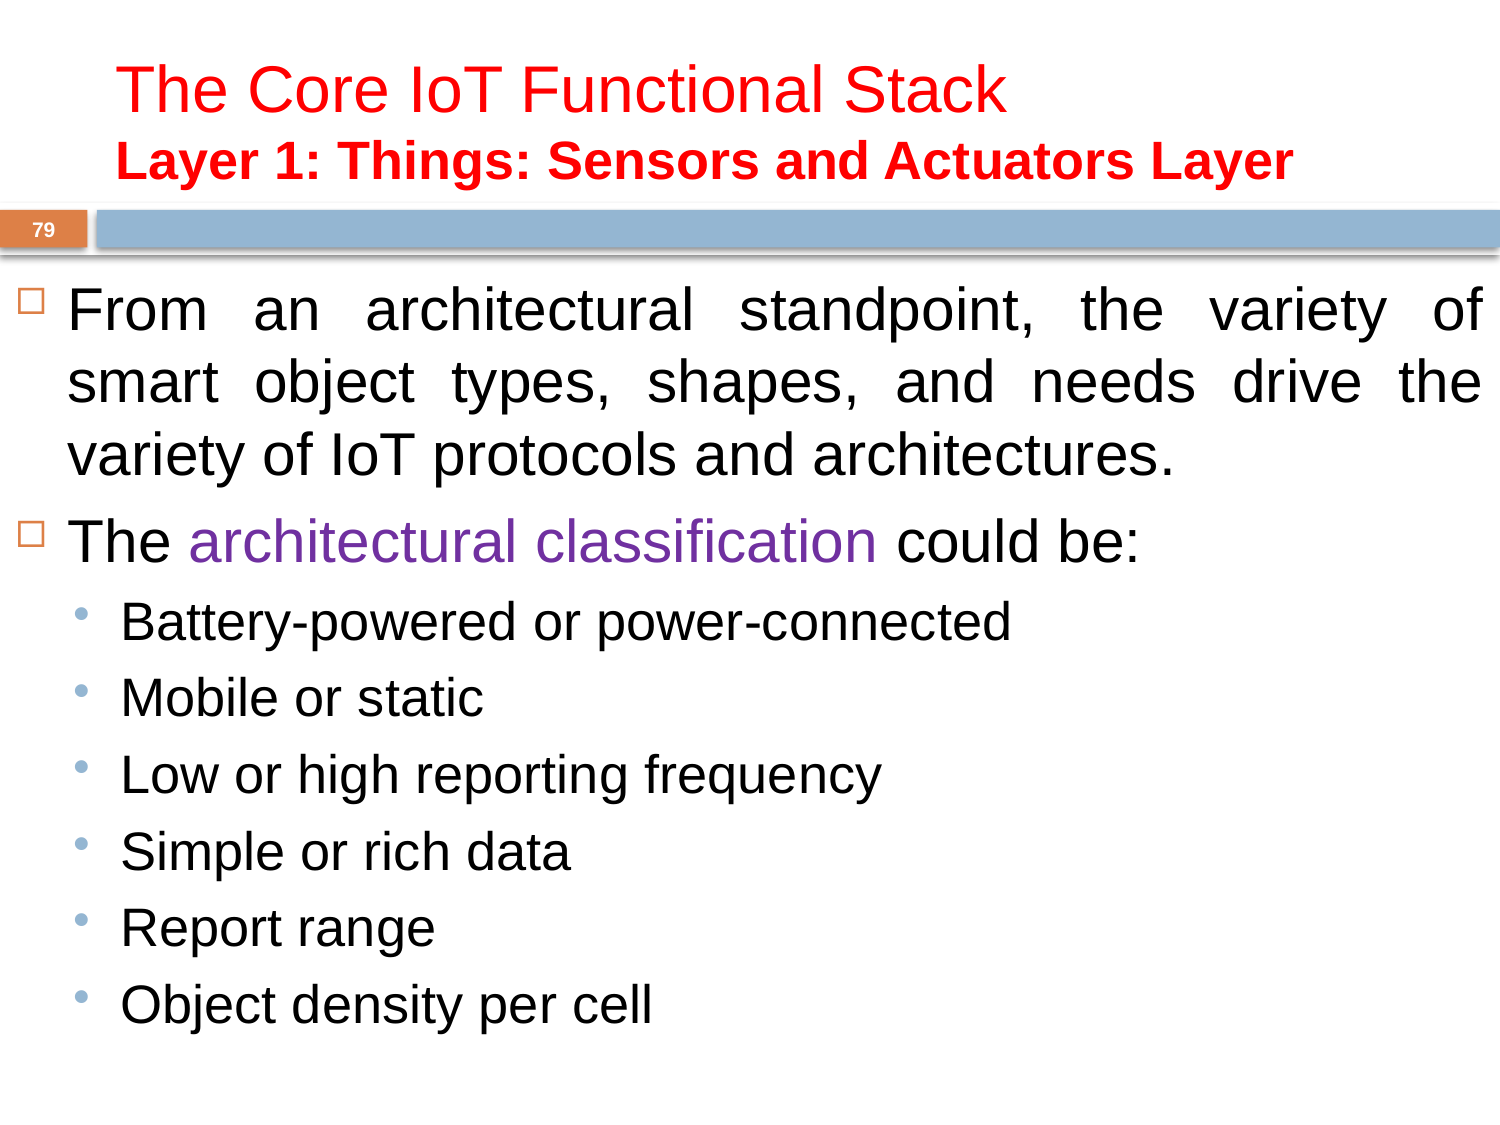

# The Core IoT Functional Stack Layer 1: Things: Sensors and Actuators Layer
79
From an architectural standpoint, the variety of smart object types, shapes, and needs drive the variety of IoT protocols and architectures.
The architectural classification could be:
Battery-powered or power-connected
Mobile or static
Low or high reporting frequency
Simple or rich data
Report range
Object density per cell